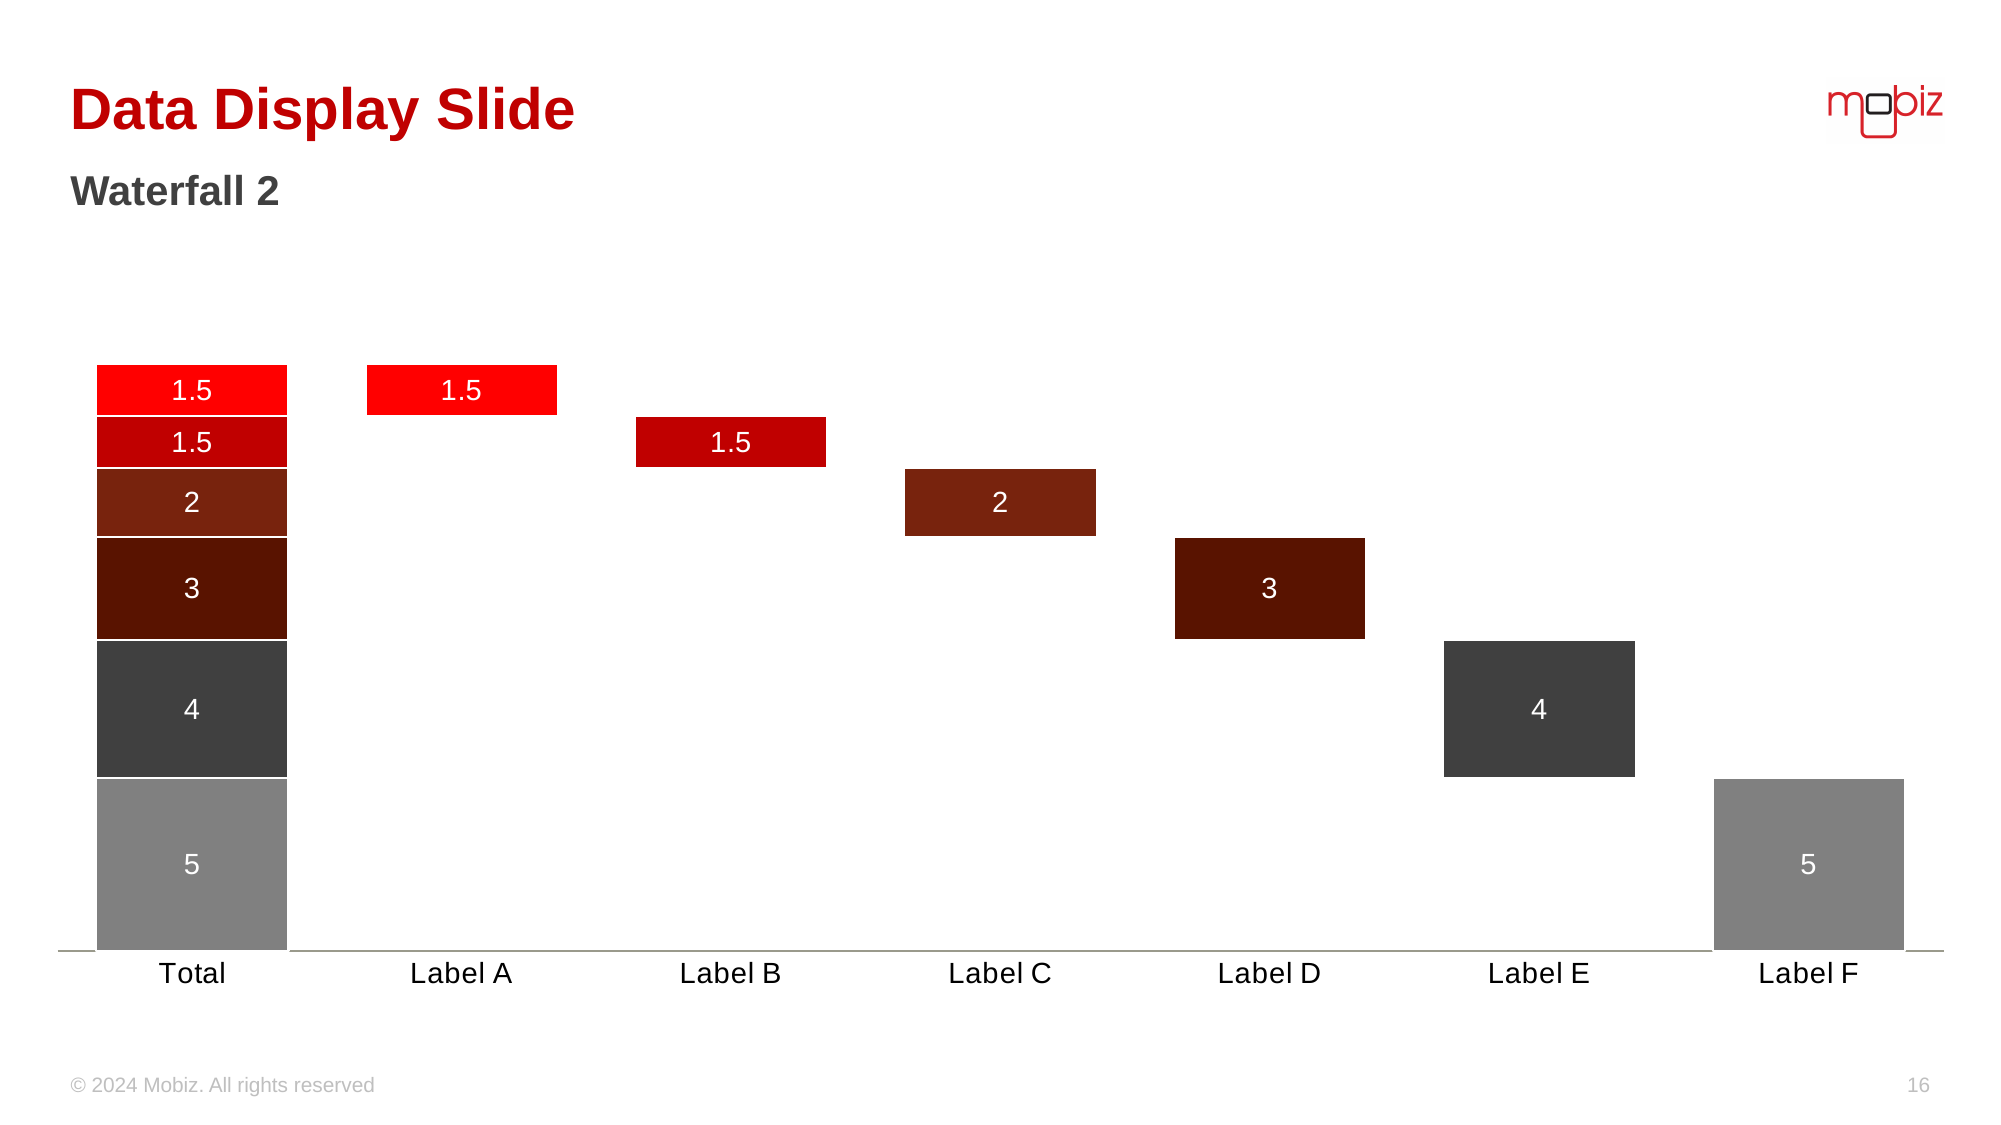

# Data Display Slide
Waterfall 2

### Chart

| Category | East |  |  |  |  |  |  |
|---|---|---|---|---|---|---|---|
| Total | None | 5.0 | 4.0 | 3.0 | 2.0 | 1.5 | 1.5 |
| Label A | 15.5 | None | None | None | None | None | 1.5 |
| Label B | 14.0 | None | None | None | None | 1.5 | None |
| Label C | 12.0 | None | None | None | 2.0 | None | None |
| Label D | 9.0 | None | None | 3.0 | None | None | None |
| Label E | 5.0 | None | 4.0 | None | None | None | None |
| Label F | None | 5.0 | None | None | None | None | None |
© 2024 Mobiz. All rights reserved
16